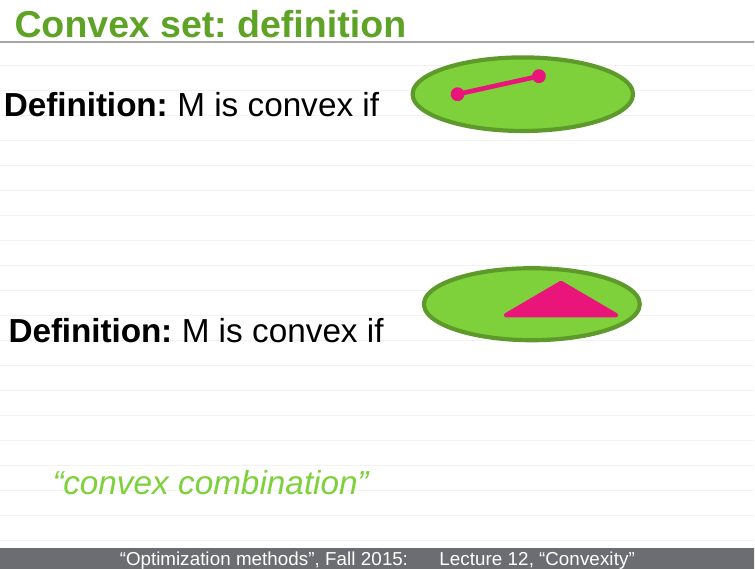

# Convex set: definition

Definition: M is convex if

Definition: M is convex if
“convex combination”